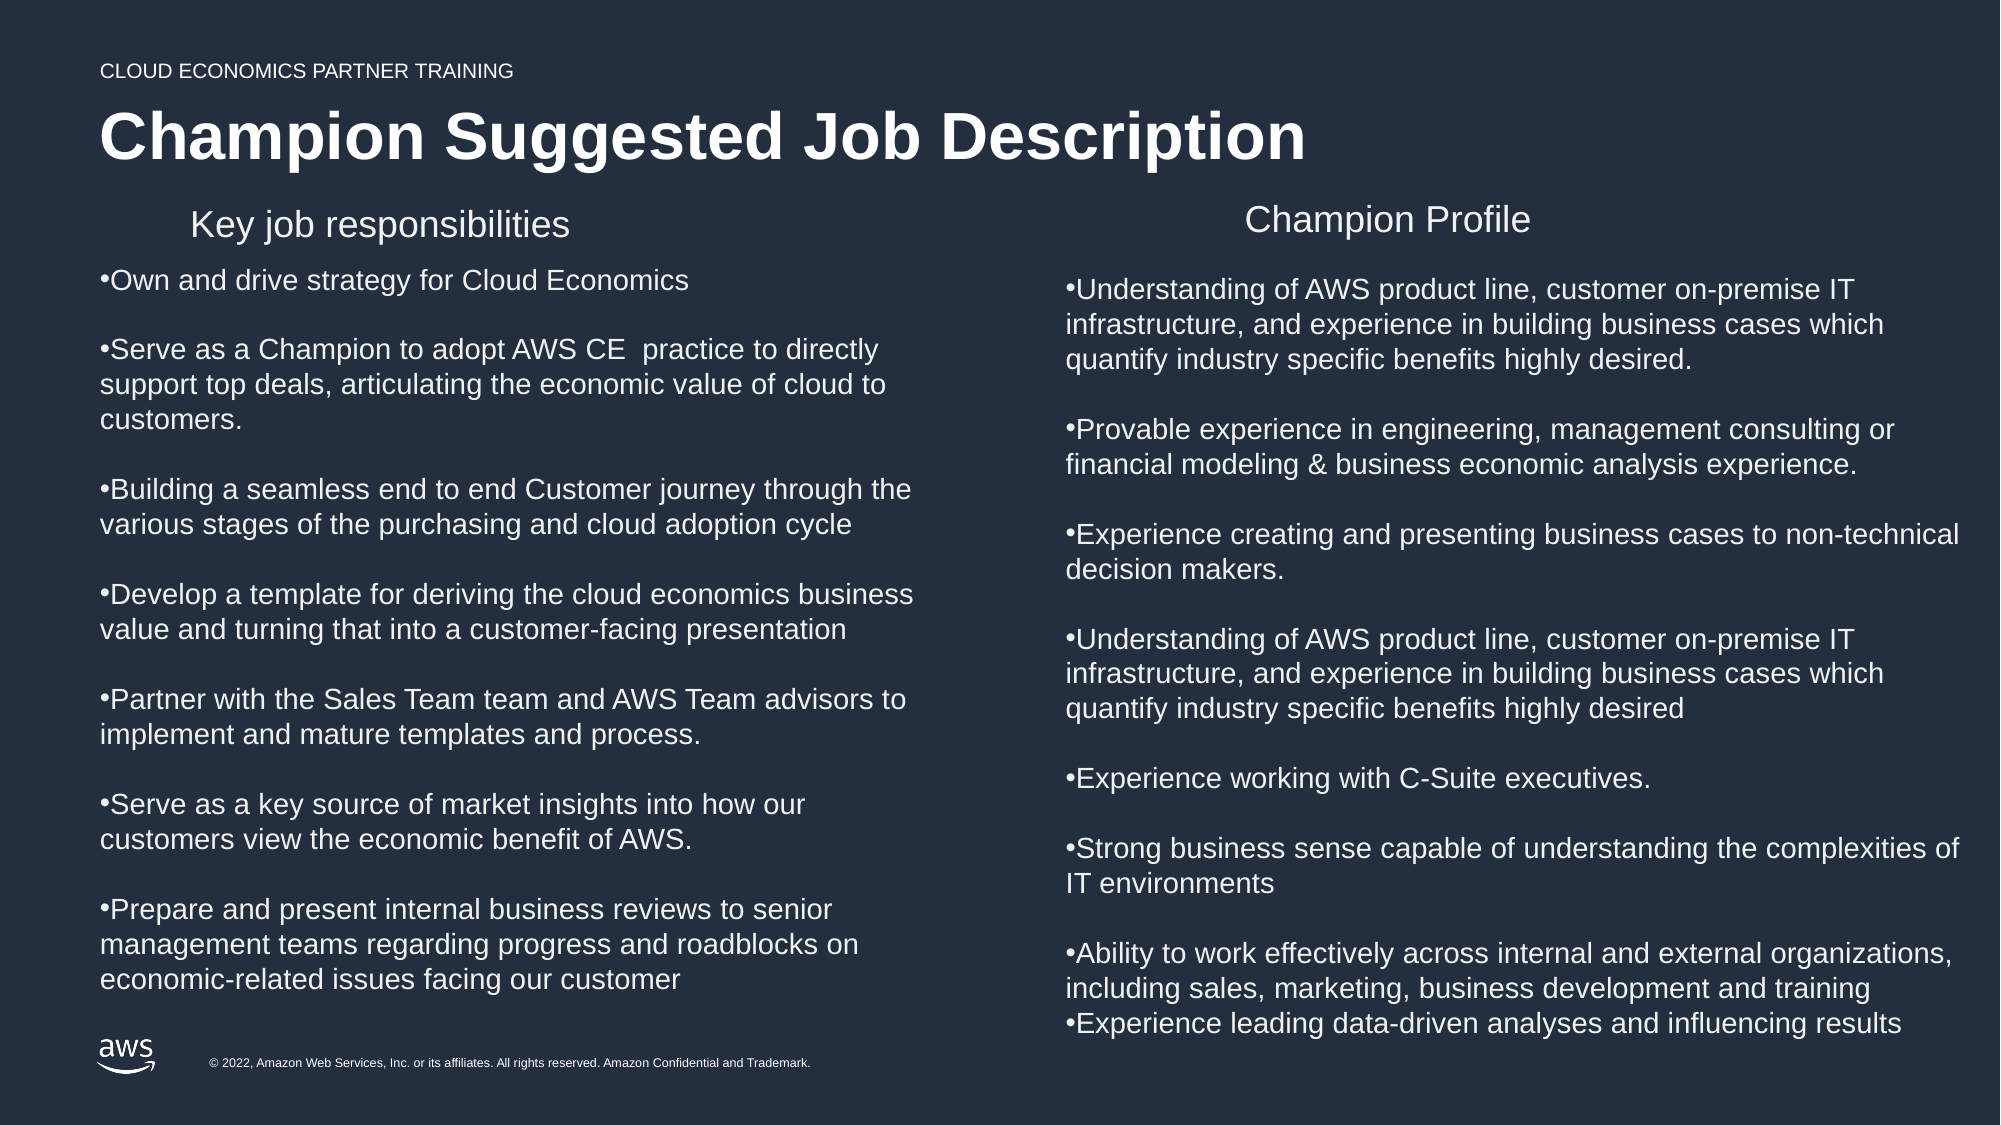

# Champion Suggested Job Description
Champion Profile
Key job responsibilities
Own and drive strategy for Cloud Economics

Serve as a Champion to adopt AWS CE  practice to directly support top deals, articulating the economic value of cloud to customers.

Building a seamless end to end Customer journey through the various stages of the purchasing and cloud adoption cycle

Develop a template for deriving the cloud economics business value and turning that into a customer-facing presentation

Partner with the Sales Team team and AWS Team advisors to implement and mature templates and process.

Serve as a key source of market insights into how our customers view the economic benefit of AWS.

Prepare and present internal business reviews to senior management teams regarding progress and roadblocks on economic-related issues facing our customer

Understanding of AWS product line, customer on-premise IT infrastructure, and experience in building business cases which quantify industry specific benefits highly desired.

Provable experience in engineering, management consulting or financial modeling & business economic analysis experience.

Experience creating and presenting business cases to non-technical decision makers.

Understanding of AWS product line, customer on-premise IT infrastructure, and experience in building business cases which quantify industry specific benefits highly desired

Experience working with C-Suite executives.

Strong business sense capable of understanding the complexities of IT environments

Ability to work effectively across internal and external organizations, including sales, marketing, business development and training
Experience leading data-driven analyses and influencing results